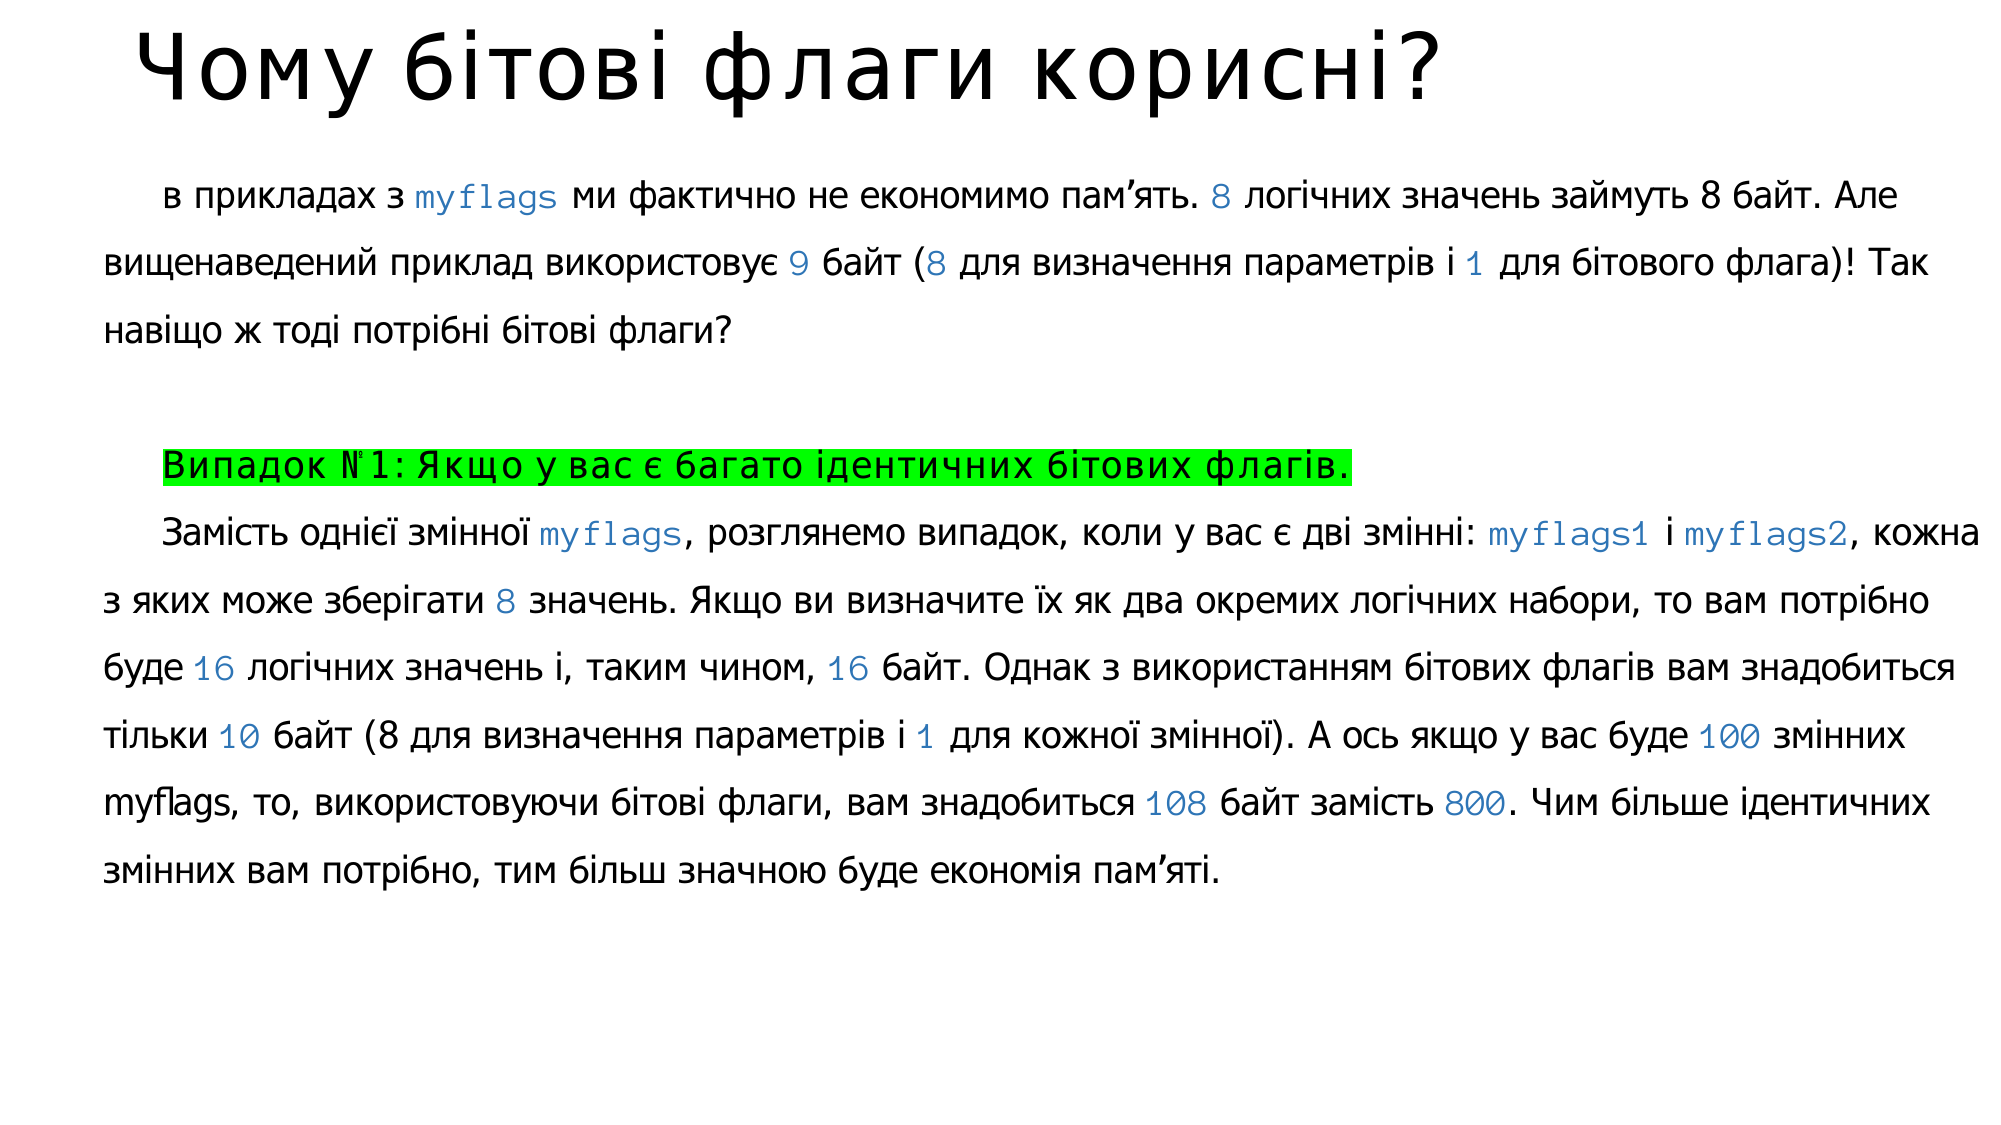

# Чому бітові флаги корисні?
в прикладах з myflags ми фактично не економимо пам’ять. 8 логічних значень займуть 8 байт. Але вищенаведений приклад використовує 9 байт (8 для визначення параметрів і 1 для бітового флага)! Так навіщо ж тоді потрібні бітові флаги?

Випадок №1: Якщо у вас є багато ідентичних бітових флагів.
Замість однієї змінної myflags, розглянемо випадок, коли у вас є дві змінні: myflags1 і myflags2, кожна з яких може зберігати 8 значень. Якщо ви визначите їх як два окремих логічних набори, то вам потрібно буде 16 логічних значень і, таким чином, 16 байт. Однак з використанням бітових флагів вам знадобиться тільки 10 байт (8 для визначення параметрів і 1 для кожної змінної). А ось якщо у вас буде 100 змінних myflags, то, використовуючи бітові флаги, вам знадобиться 108 байт замість 800. Чим більше ідентичних змінних вам потрібно, тим більш значною буде економія пам’яті.